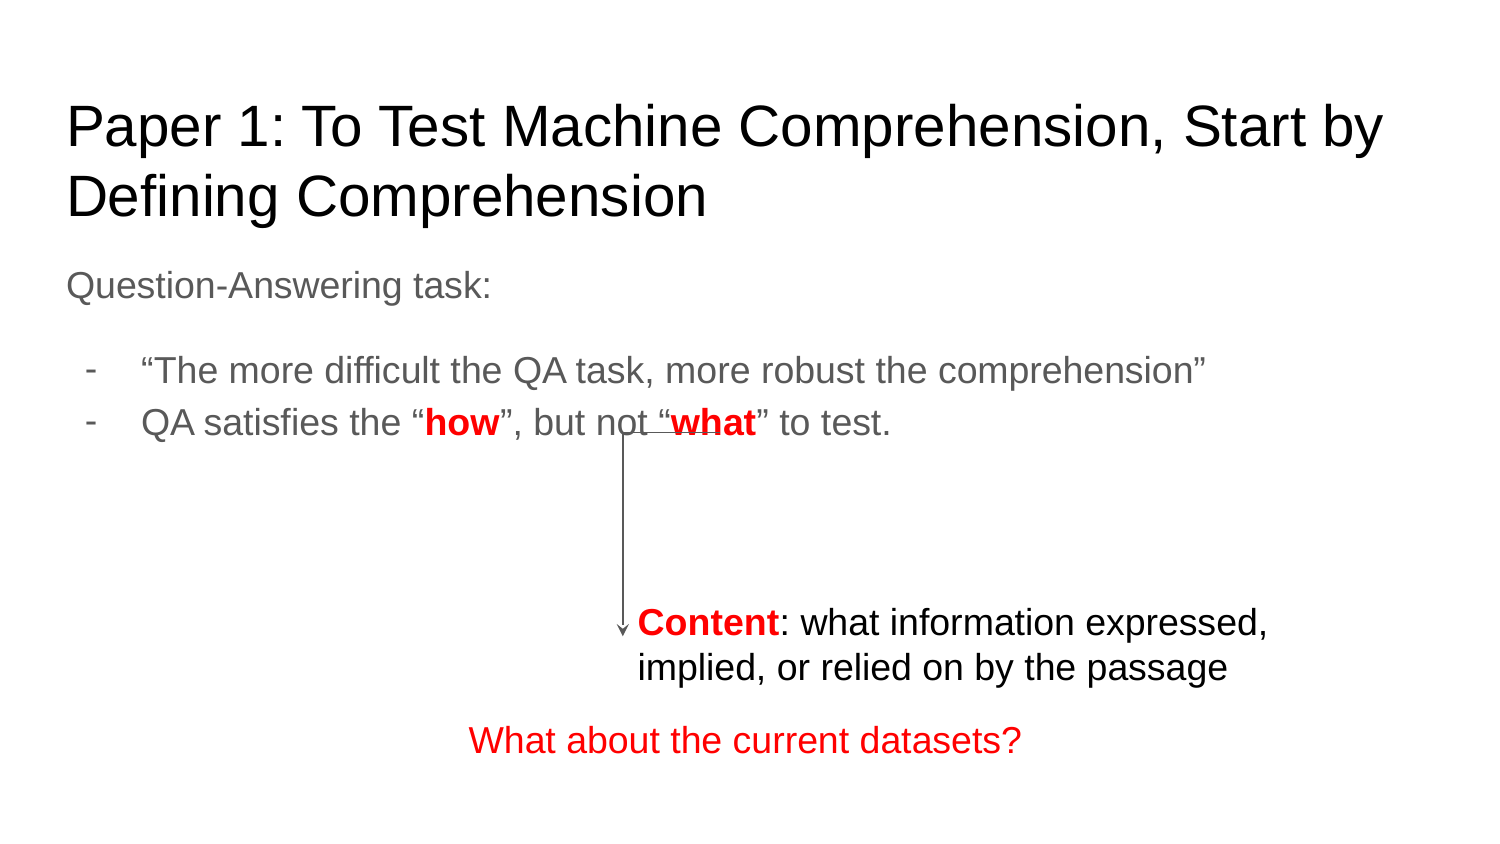

# Paper 1: To Test Machine Comprehension, Start by Defining Comprehension
Question-Answering task:
“The more difficult the QA task, more robust the comprehension”
QA satisfies the “how”, but not “what” to test.
Content: what information expressed, implied, or relied on by the passage
What about the current datasets?